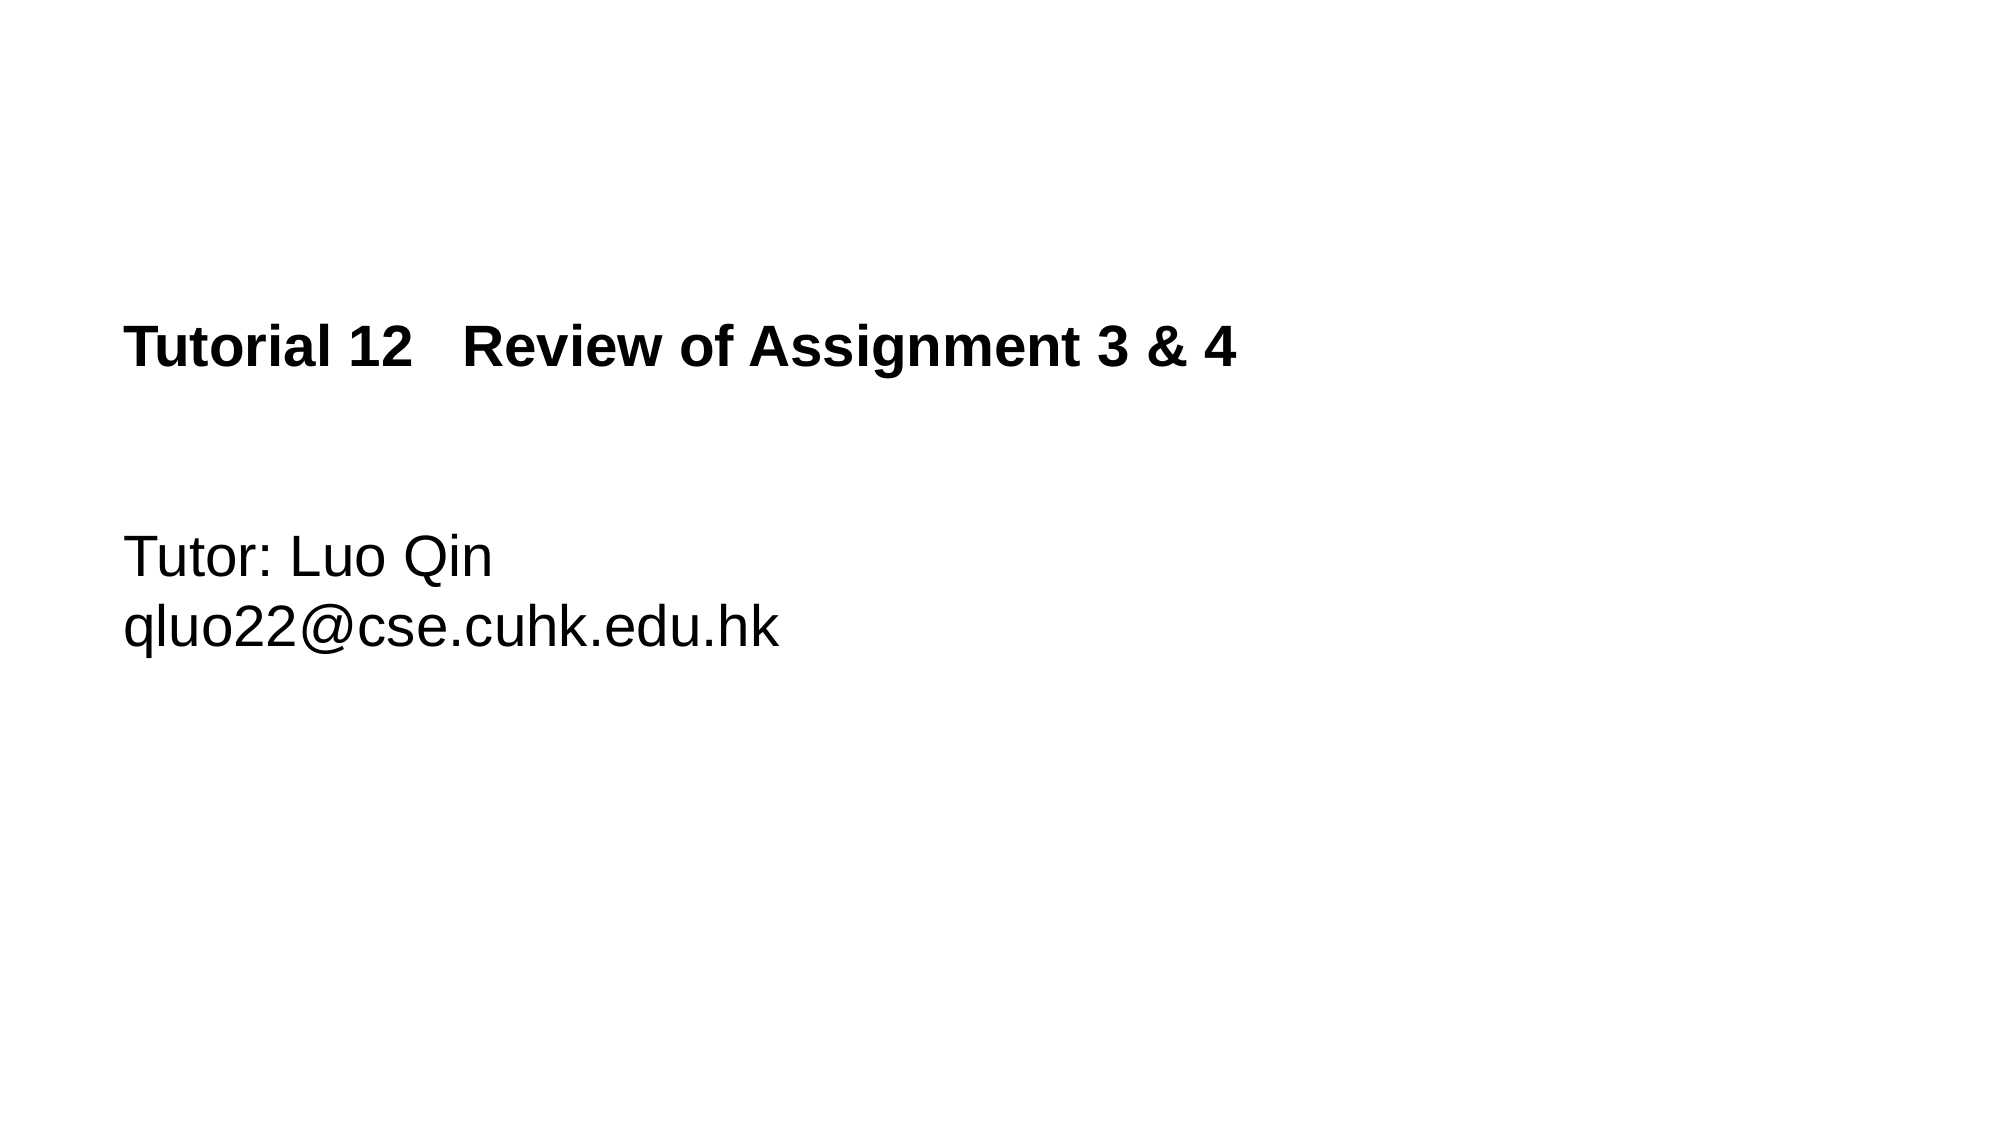

Tutorial 12   Review of Assignment 3 & 4

Tutor: Luo Qin
qluo22@cse.cuhk.edu.hk